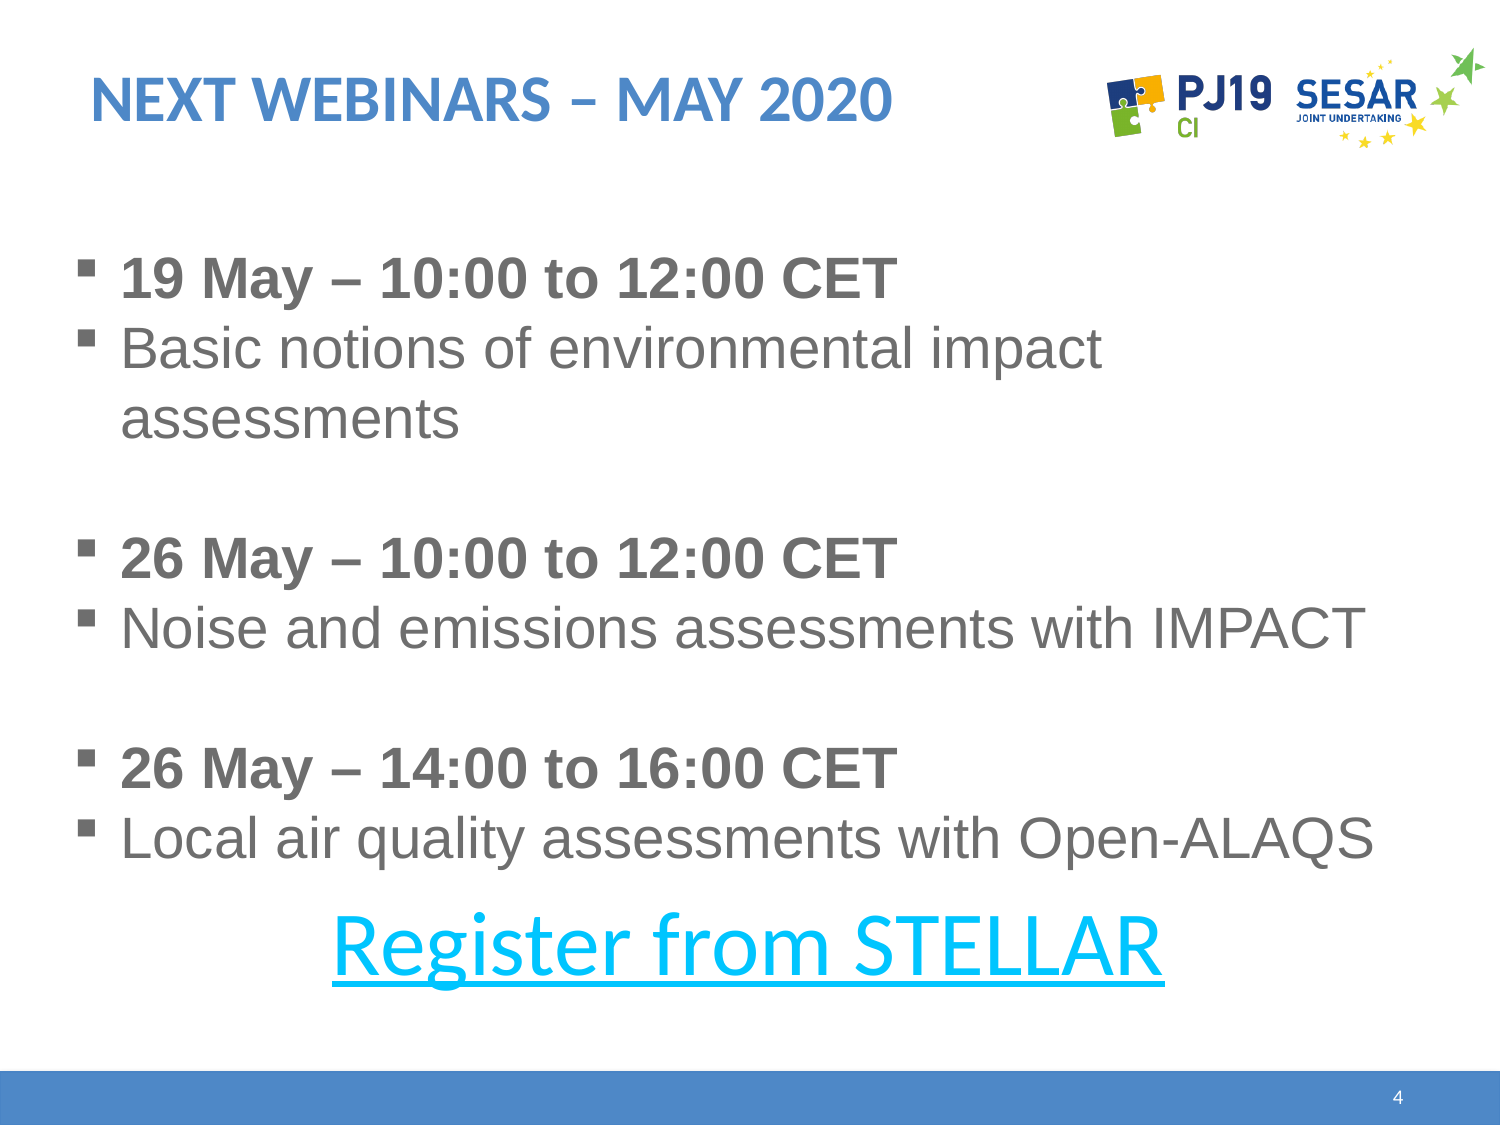

# NEXT WEBINARS – MAY 2020
19 May – 10:00 to 12:00 CET
Basic notions of environmental impact assessments

26 May – 10:00 to 12:00 CET
Noise and emissions assessments with IMPACT

26 May – 14:00 to 16:00 CET
Local air quality assessments with Open-ALAQS

Register from STELLAR
4